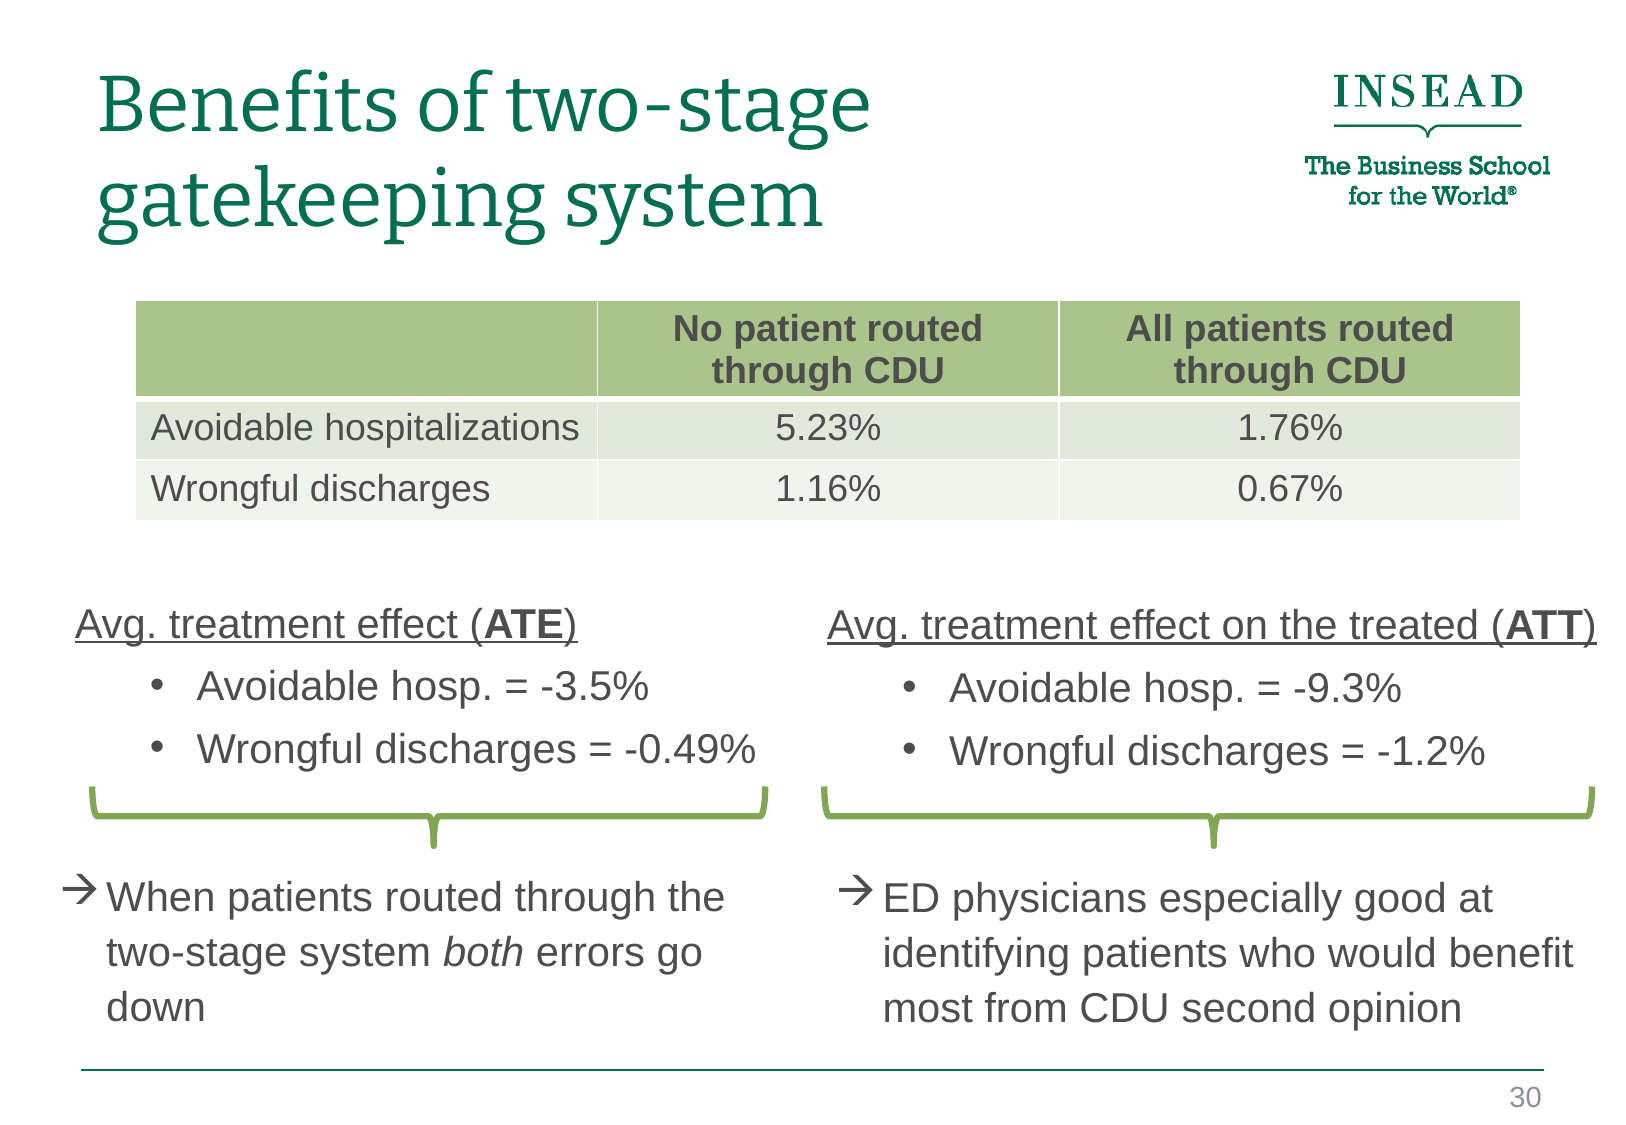

# Benefits of two-stage gatekeeping system
|  | No patient routed through CDU | All patients routed through CDU |
| --- | --- | --- |
| Avoidable hospitalizations | 5.23% | 1.76% |
| Wrongful discharges | 1.16% | 0.67% |

Avg. treatment effect (ATE)
Avoidable hosp. = -3.5%
Wrongful discharges = -0.49%

Avg. treatment effect on the treated (ATT)
Avoidable hosp. = -9.3%
Wrongful discharges = -1.2%
ED physicians especially good at identifying patients who would benefit most from CDU second opinion

When patients routed through the two-stage system both errors go down
30